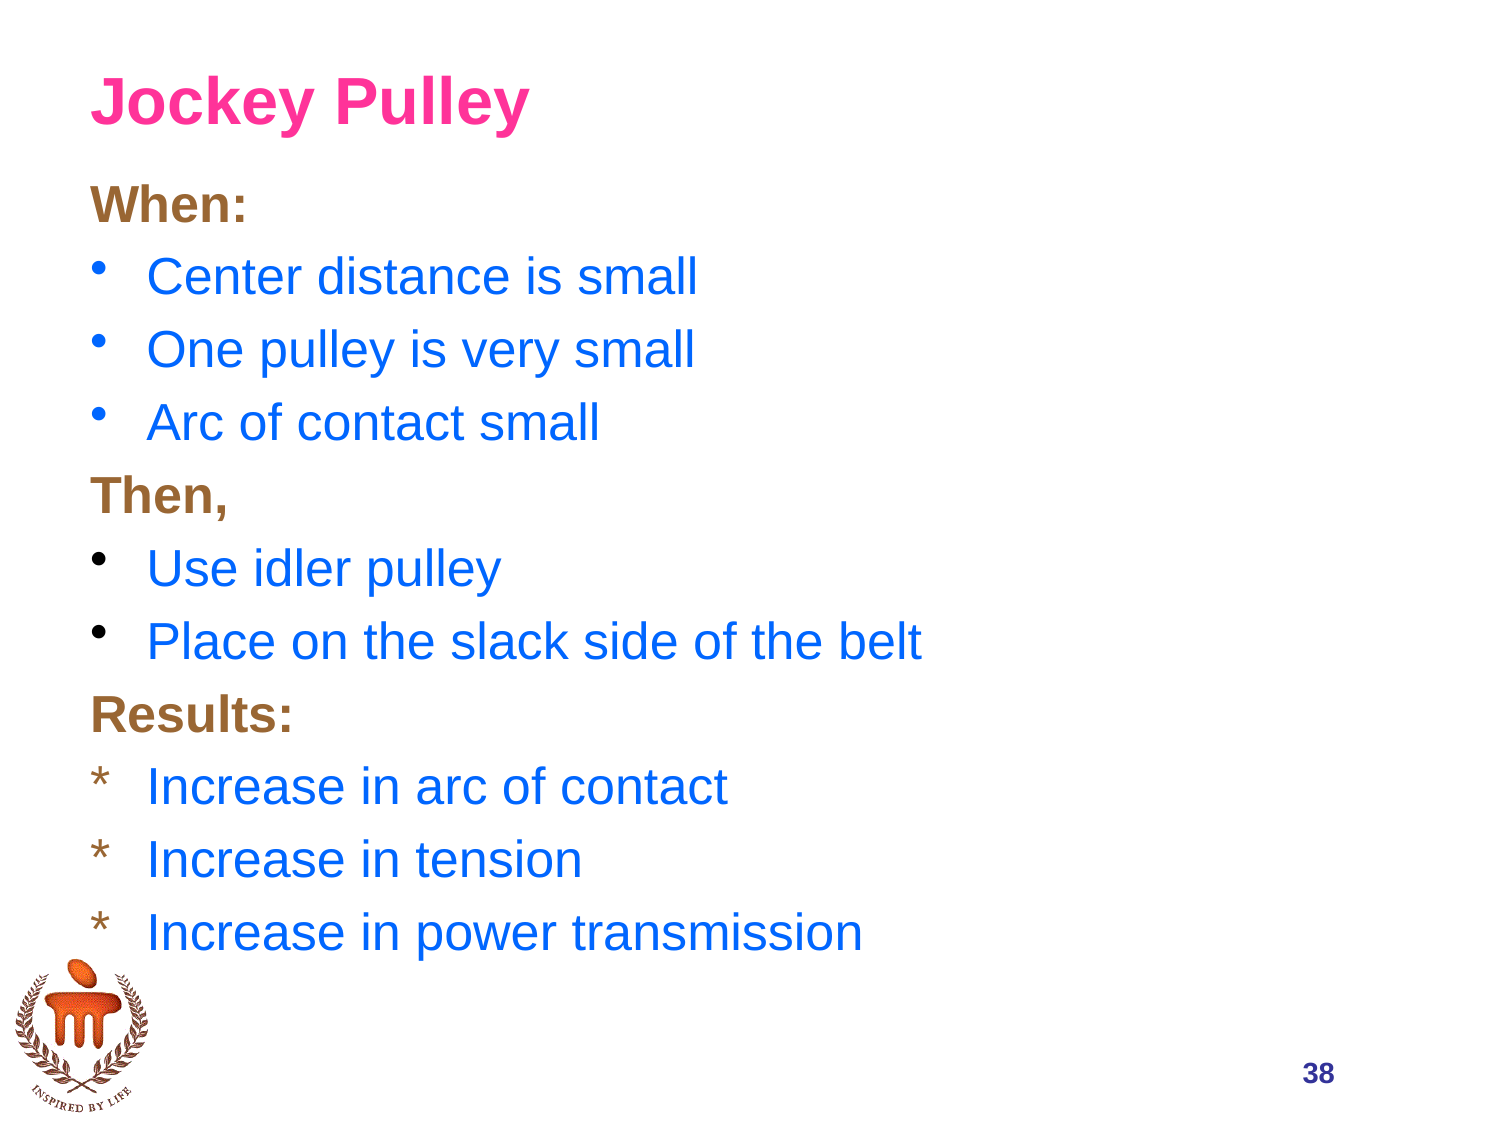

# Jockey Pulley
When:
Center distance is small
One pulley is very small
Arc of contact small
Then,
Use idler pulley
Place on the slack side of the belt
Results:
Increase in arc of contact
Increase in tension
Increase in power transmission

38